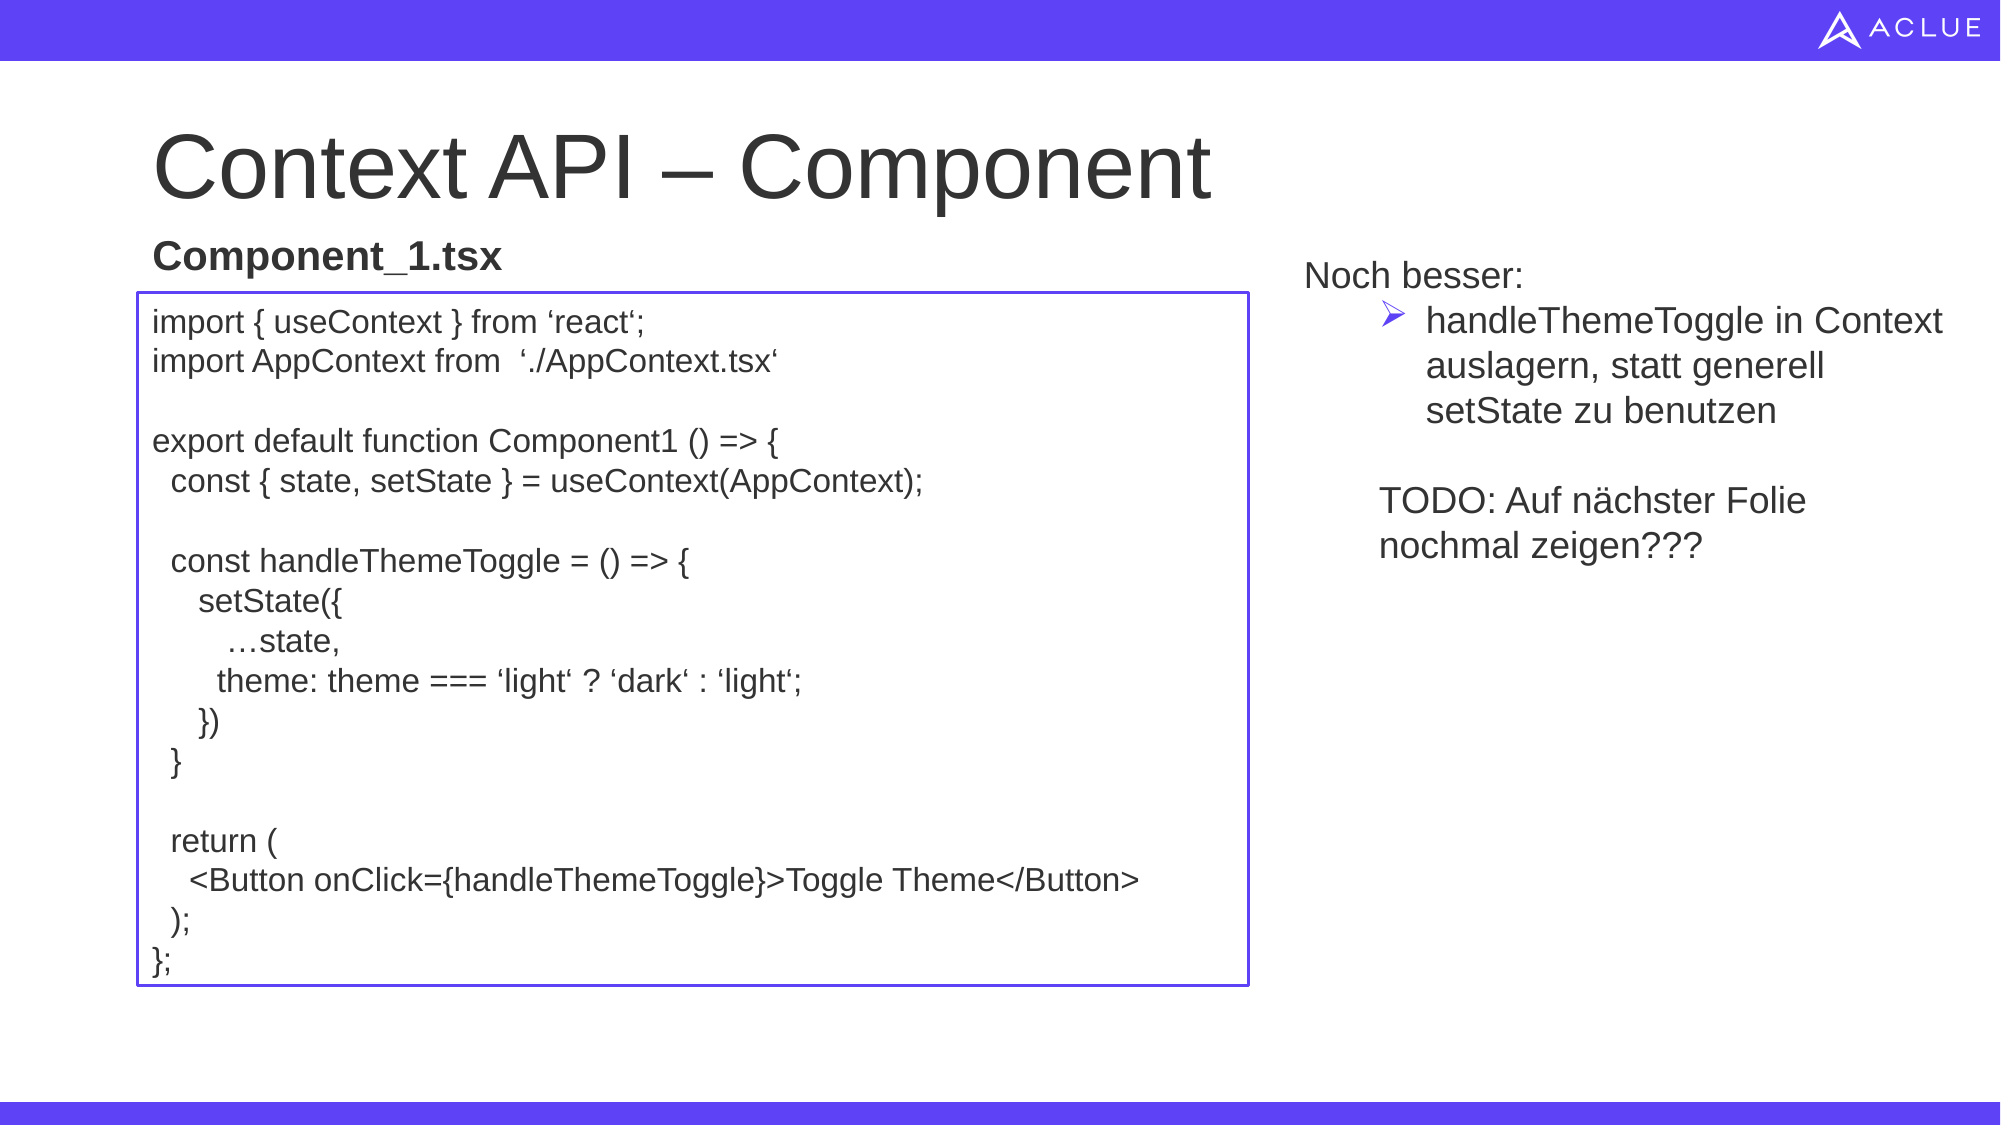

# Context API – Component
Component_1.tsx
Noch besser:
handleThemeToggle in Context auslagern, statt generell setState zu benutzen

TODO: Auf nächster Folie nochmal zeigen???
import { useContext } from ‘react‘;
import AppContext from  ‘./AppContext.tsx‘

export default function Component1 () => {
  const { state, setState } = useContext(AppContext);

  const handleThemeToggle = () => {
     setState({
        …state,
       theme: theme === ‘light‘ ? ‘dark‘ : ‘light‘;
     })
  }

  return (
    <Button onClick={handleThemeToggle}>Toggle Theme</Button>
  );
};